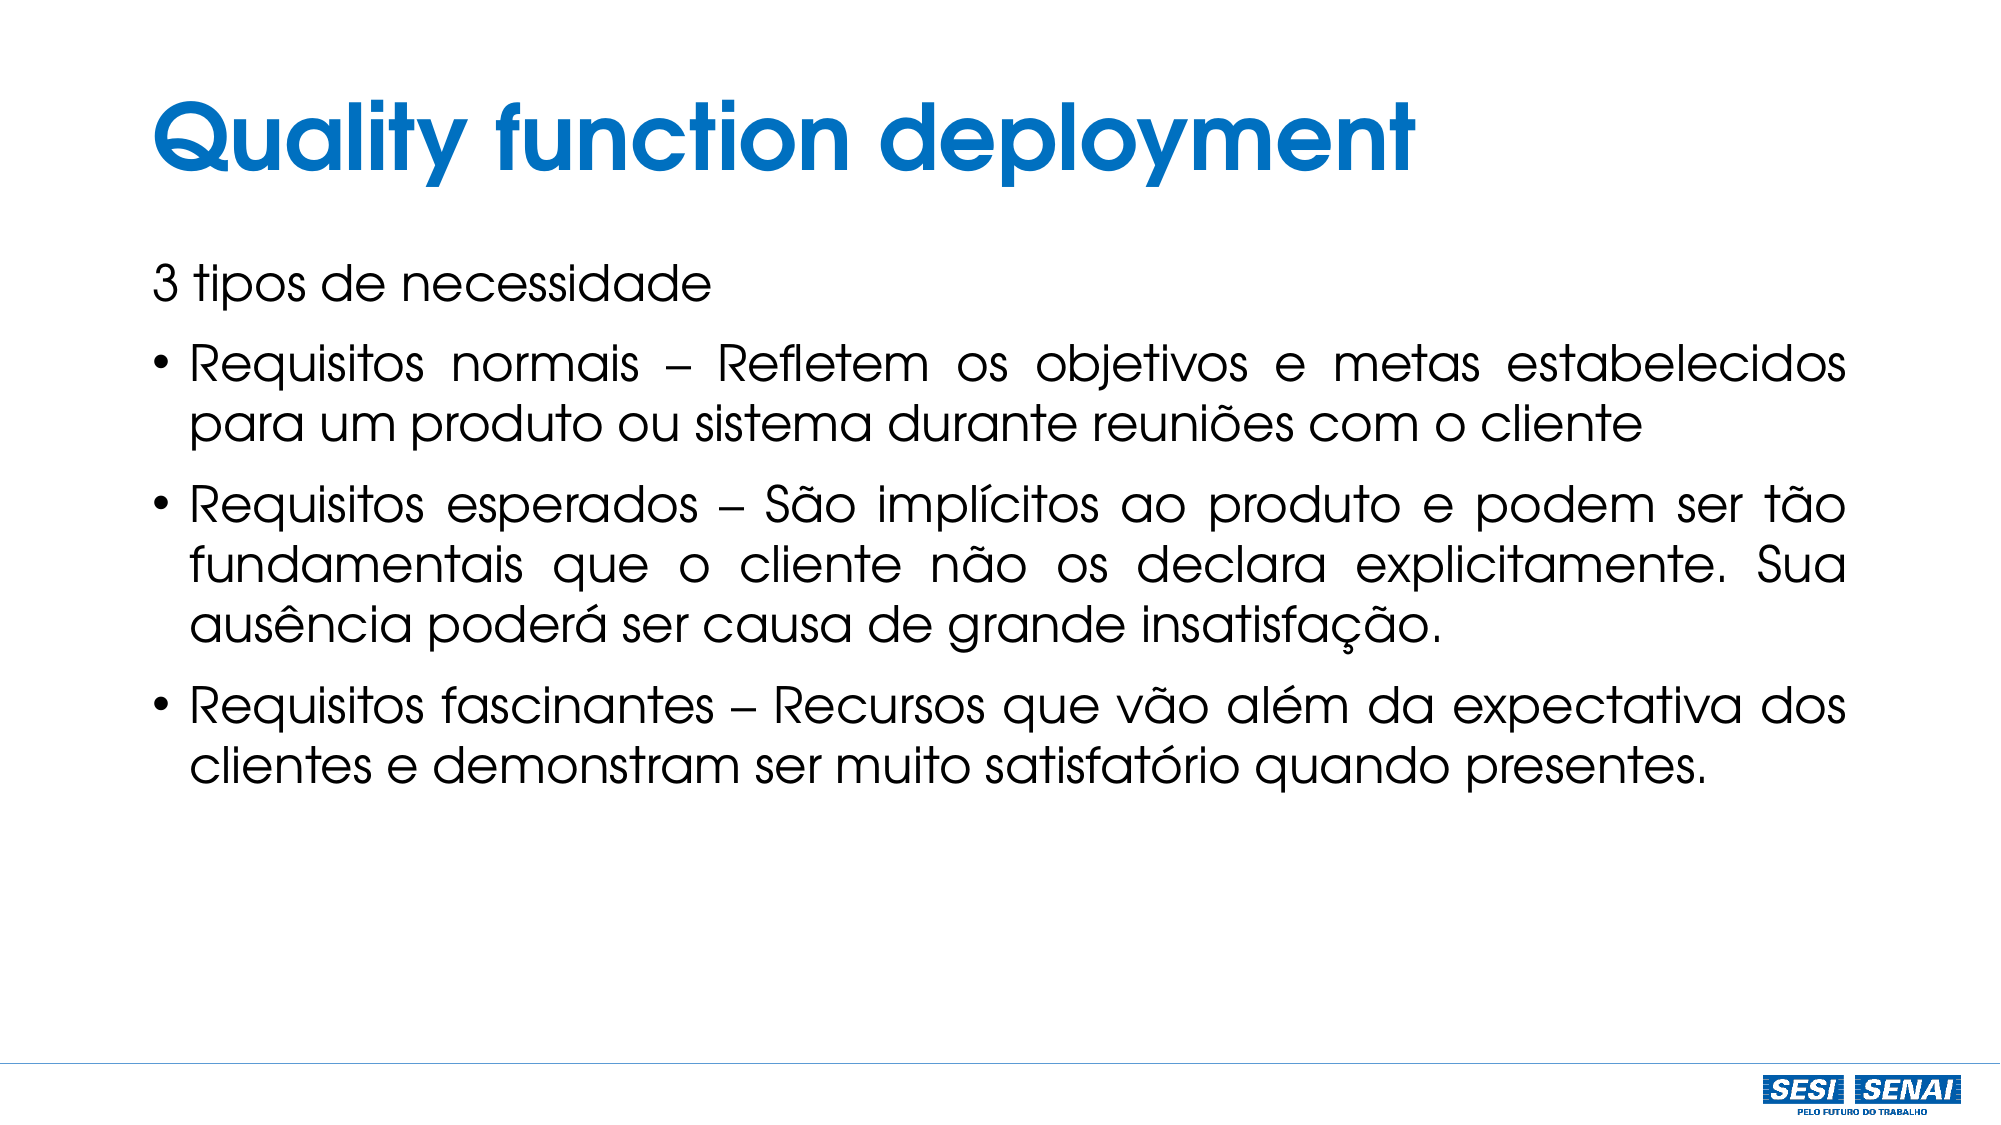

# Quality function deployment
3 tipos de necessidade
Requisitos normais – Refletem os objetivos e metas estabelecidos para um produto ou sistema durante reuniões com o cliente
Requisitos esperados – São implícitos ao produto e podem ser tão fundamentais que o cliente não os declara explicitamente. Sua ausência poderá ser causa de grande insatisfação.
Requisitos fascinantes – Recursos que vão além da expectativa dos clientes e demonstram ser muito satisfatório quando presentes.